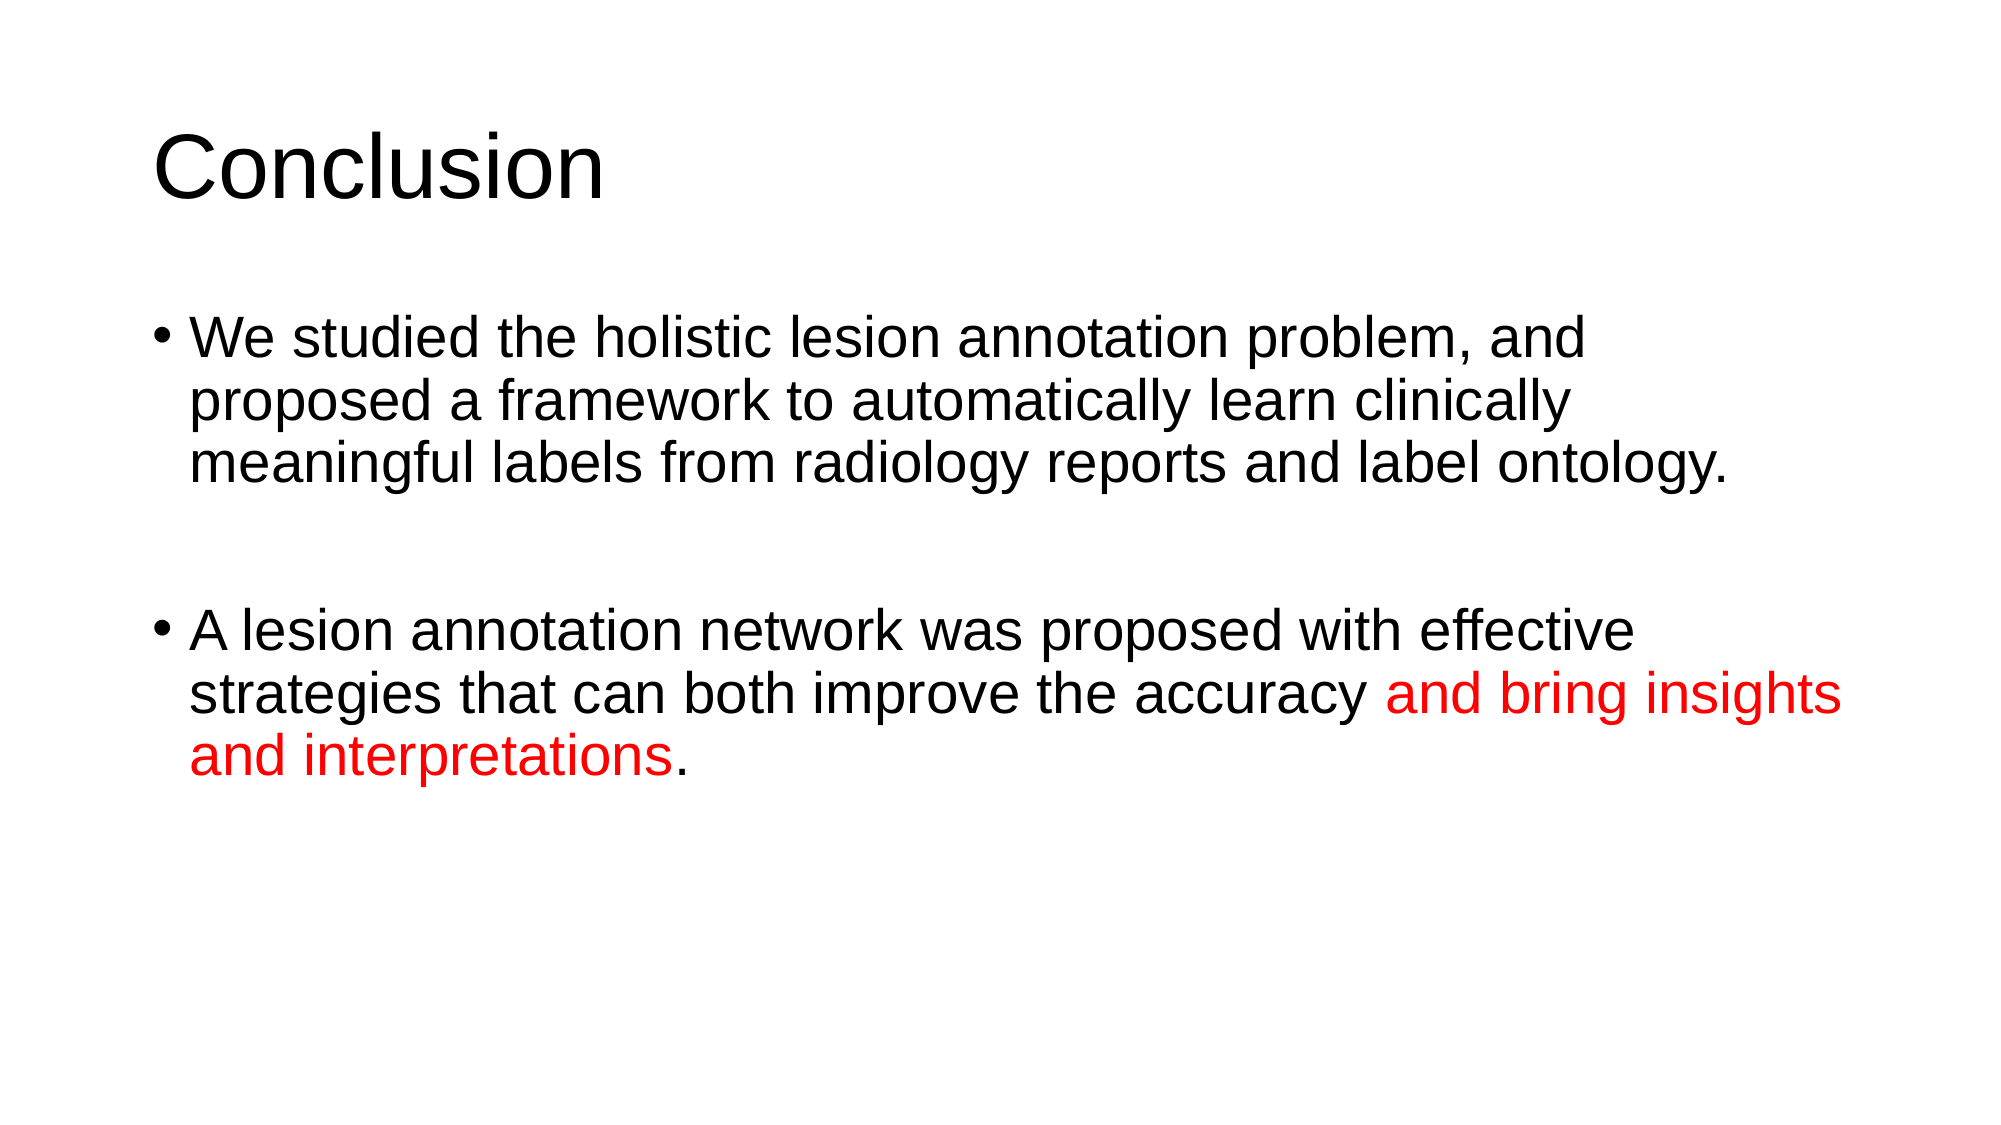

# Conclusion
We studied the holistic lesion annotation problem, and proposed a framework to automatically learn clinically meaningful labels from radiology reports and label ontology.

A lesion annotation network was proposed with effective strategies that can both improve the accuracy and bring insights and interpretations.